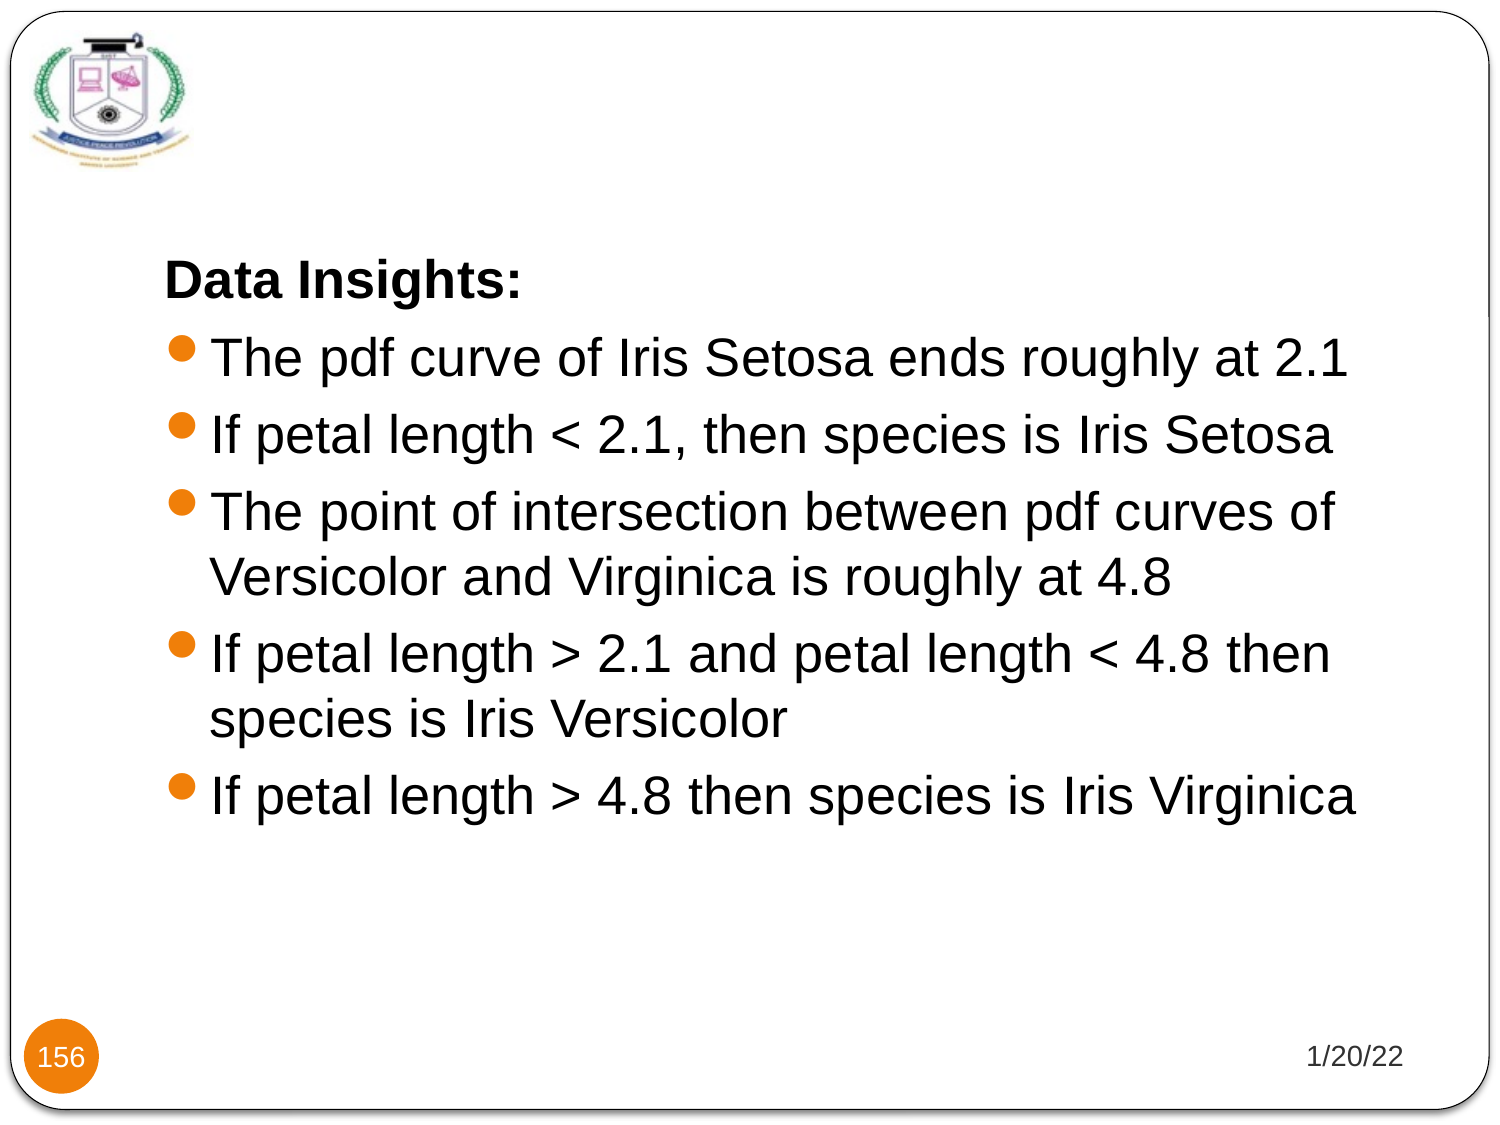

#
Data Insights:
The pdf curve of Iris Setosa ends roughly at 2.1
If petal length < 2.1, then species is Iris Setosa
The point of intersection between pdf curves of Versicolor and Virginica is roughly at 4.8
If petal length > 2.1 and petal length < 4.8 then species is Iris Versicolor
If petal length > 4.8 then species is Iris Virginica

1/20/22
156